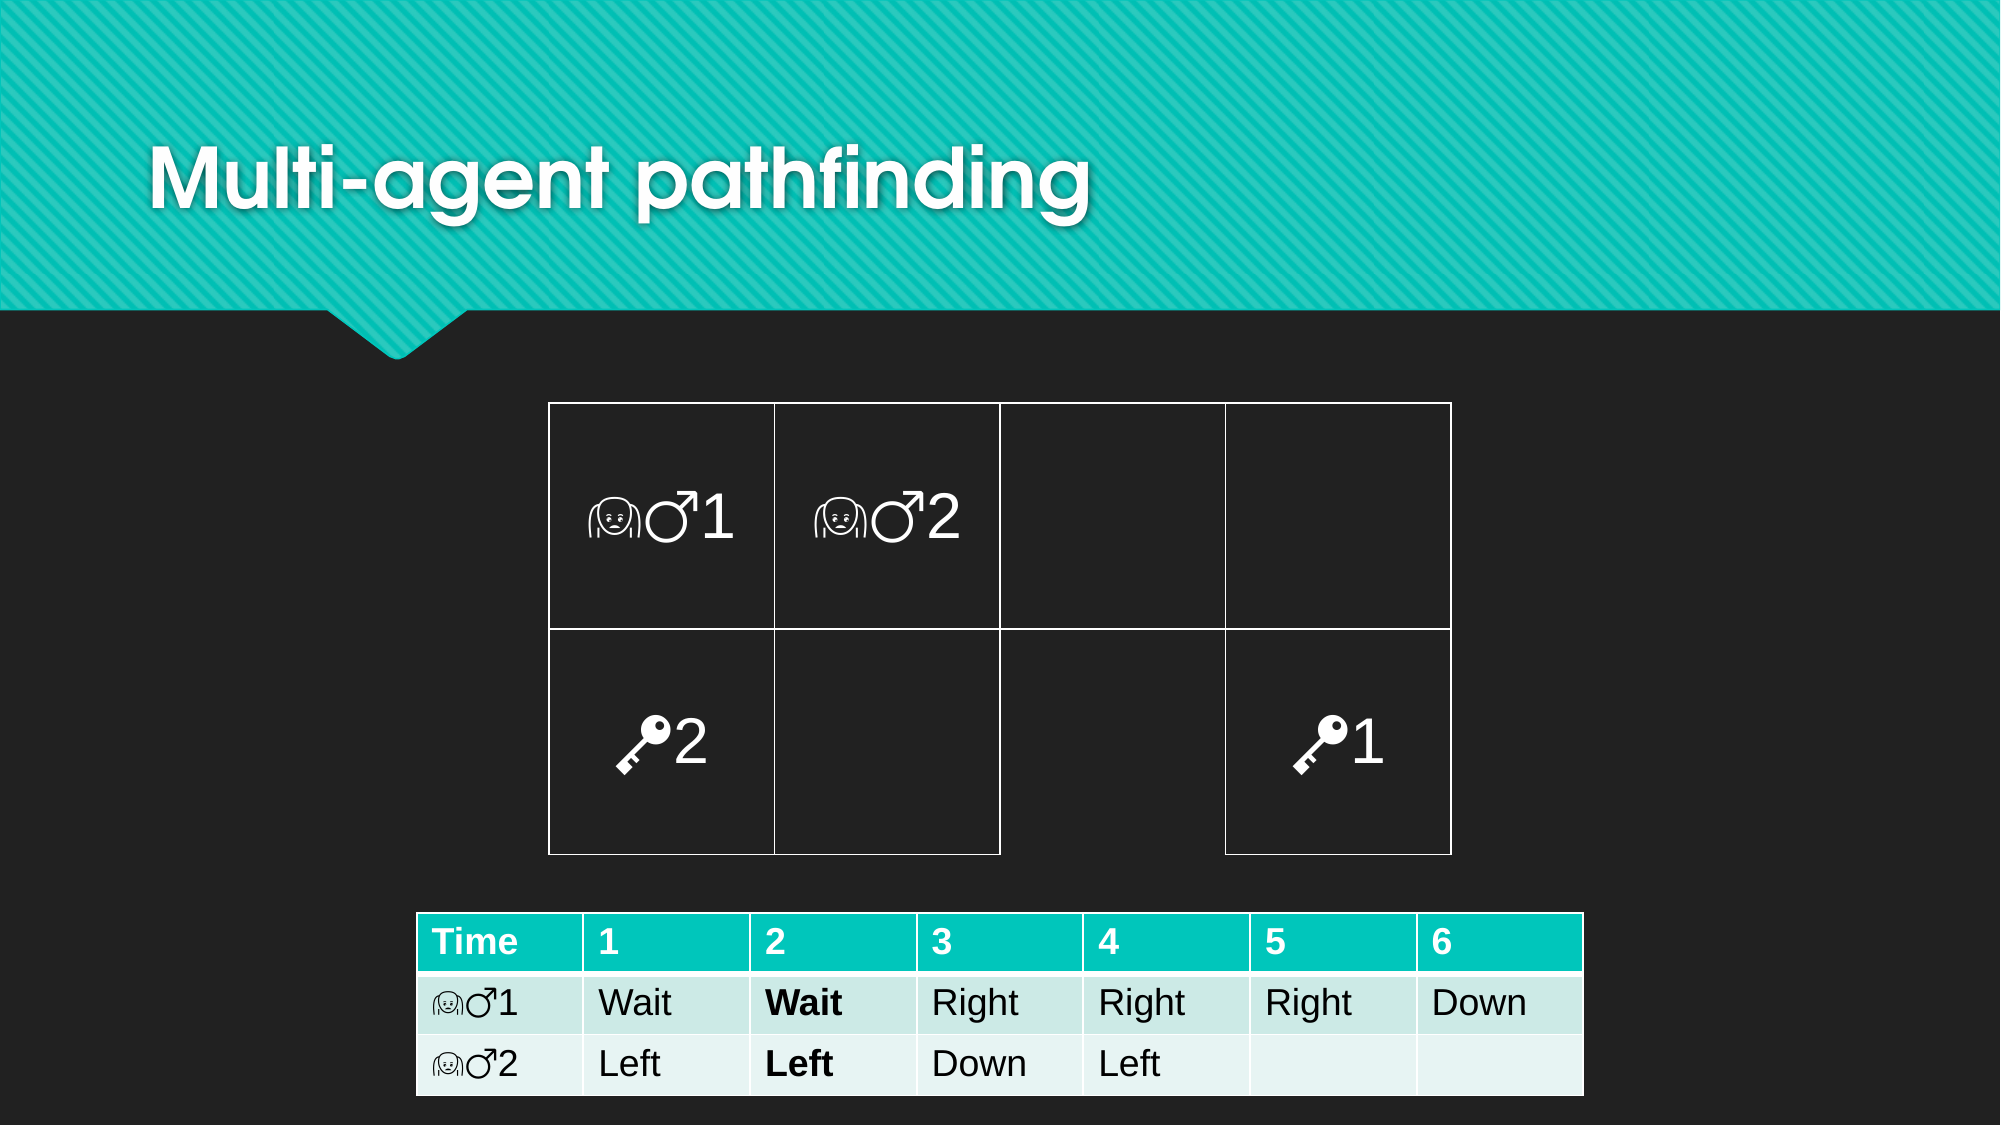

# Multi-agent pathfinding
| 🙍‍♂️1 | 🙍‍♂️2 |  |  |
| --- | --- | --- | --- |
| 🔑2 |  |  | 🔑1 |
| Time | 1 | 2 | 3 | 4 | 5 | 6 |
| --- | --- | --- | --- | --- | --- | --- |
| 🙍‍♂️1 | Wait | Wait | Right | Right | Right | Down |
| 🙍‍♂️2 | Left | Left | Down | Left |  |  |